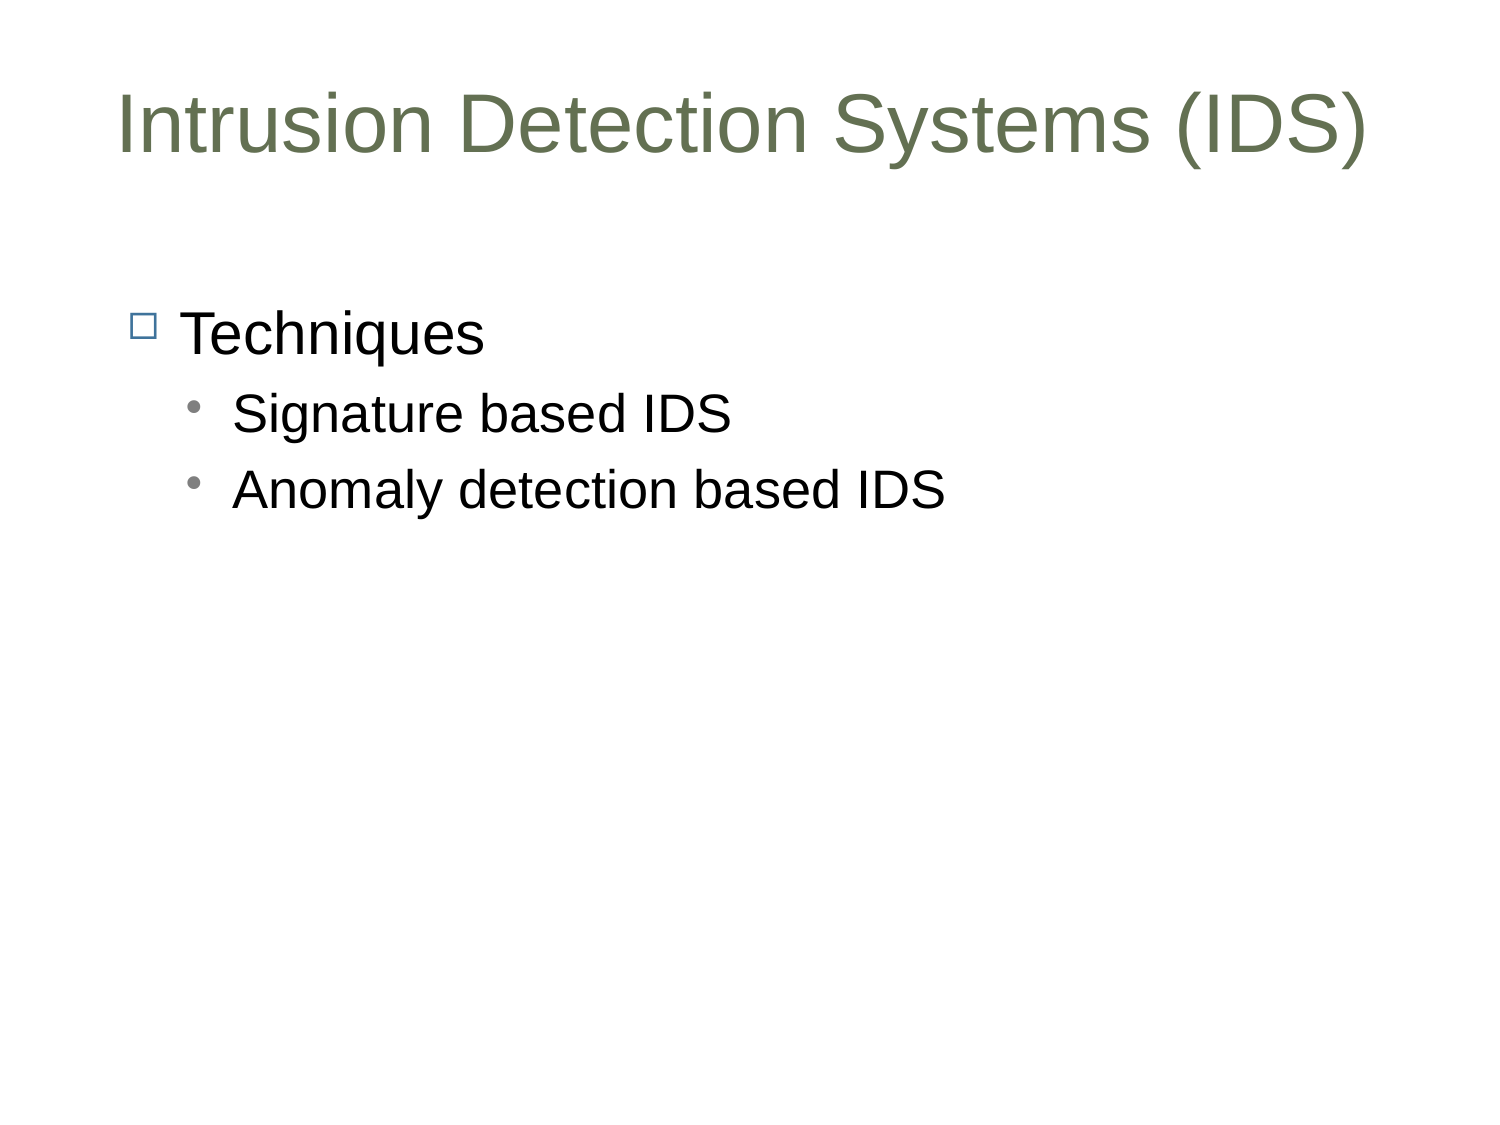

# Intrusion Detection Systems (IDS)
14
Techniques
Signature based IDS
Anomaly detection based IDS